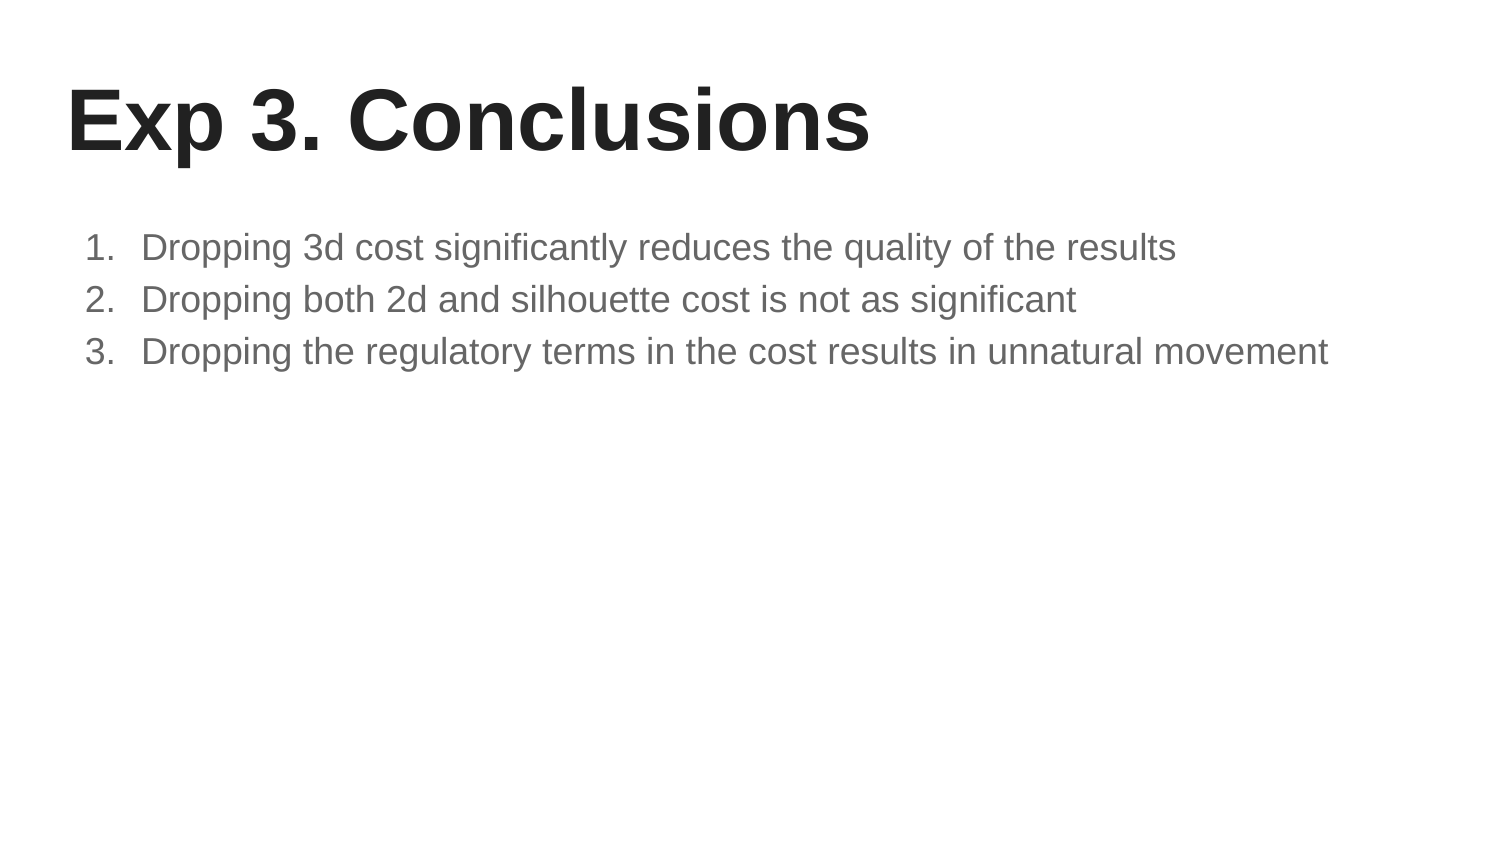

# Exp 3. Conclusions
Dropping 3d cost significantly reduces the quality of the results
Dropping both 2d and silhouette cost is not as significant
Dropping the regulatory terms in the cost results in unnatural movement